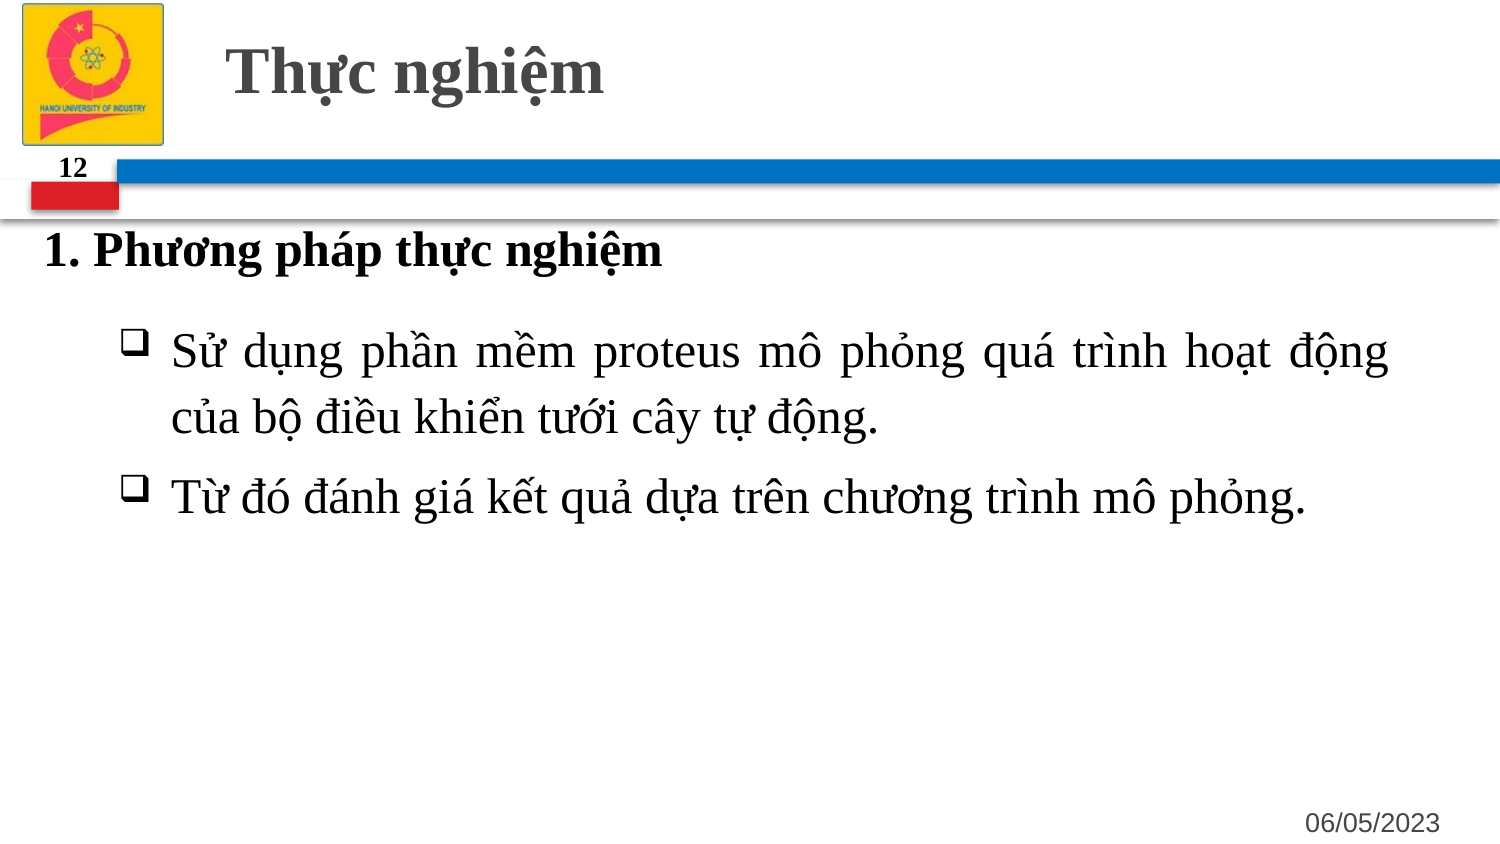

# Thực nghiệm
12
1. Phương pháp thực nghiệm
Sử dụng phần mềm proteus mô phỏng quá trình hoạt động của bộ điều khiển tưới cây tự động.
Từ đó đánh giá kết quả dựa trên chương trình mô phỏng.

06/05/2023